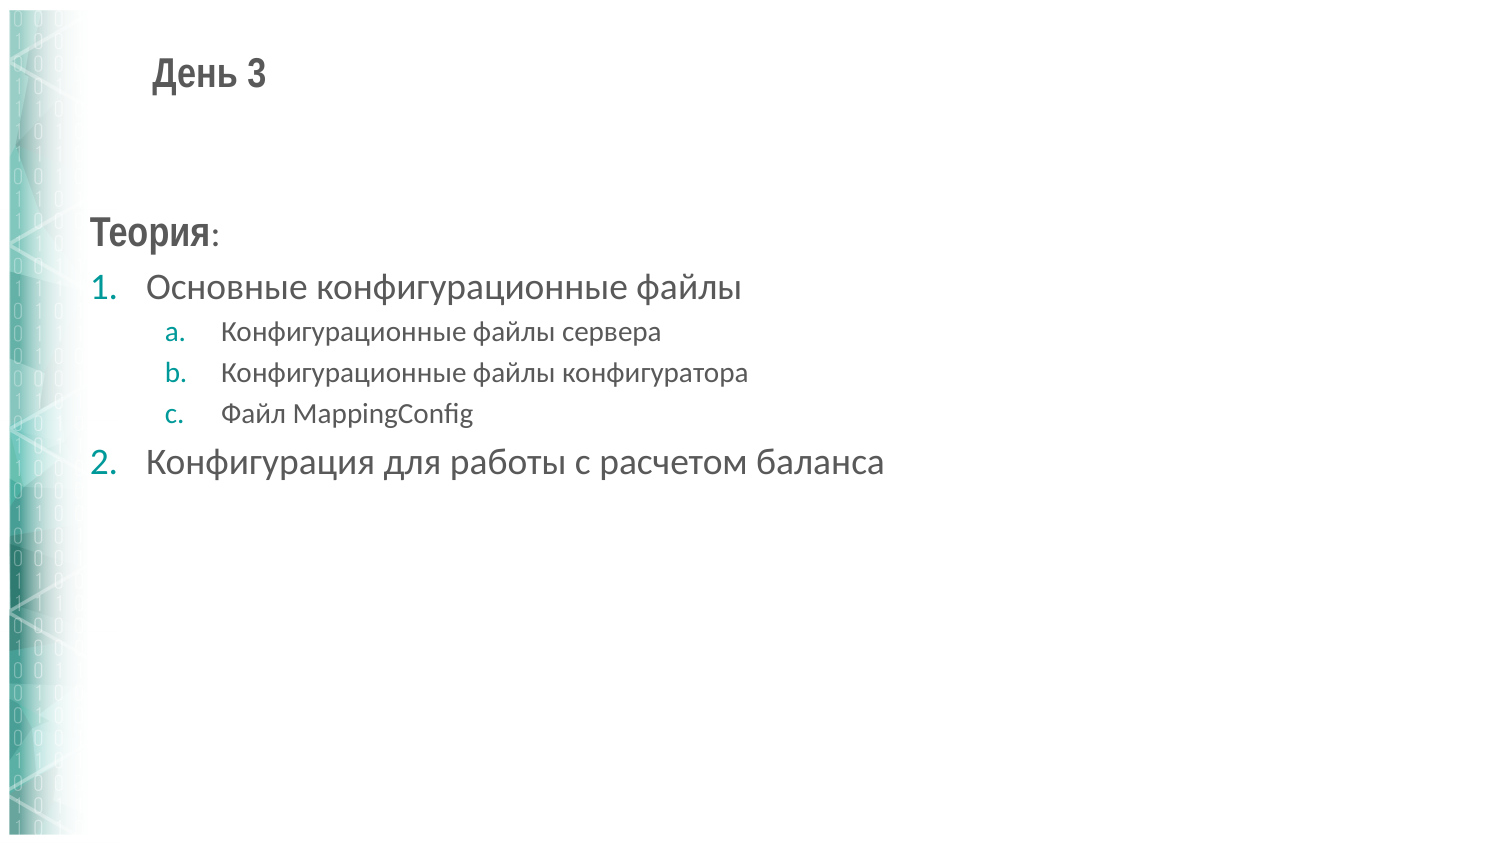

# День 3
Теория:
Основные конфигурационные файлы
Конфигурационные файлы сервера
Конфигурационные файлы конфигуратора
Файл MappingConfig
Конфигурация для работы с расчетом баланса